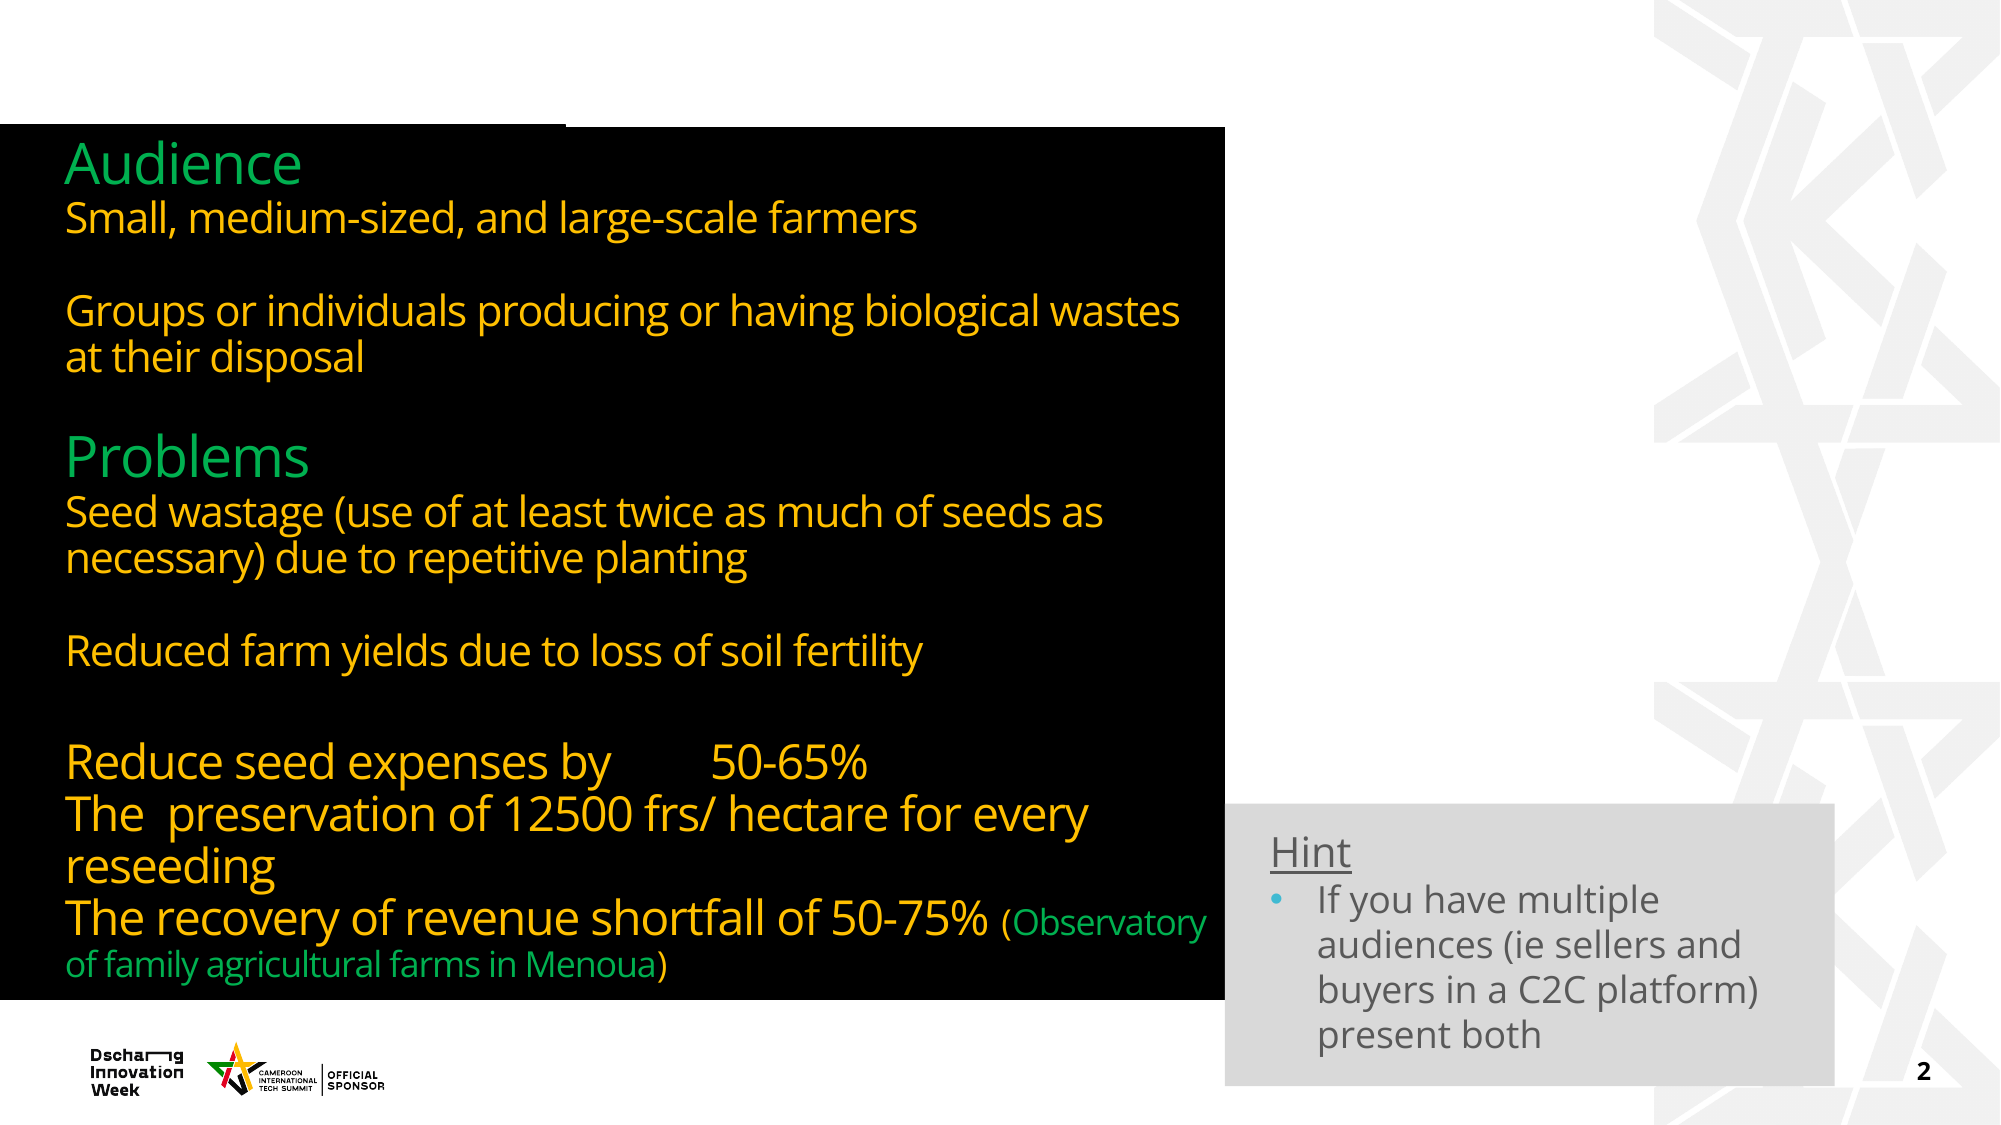

# Audience Small, medium-sized, and large-scale farmers Groups or individuals producing or having biological wastes at their disposal Problems Seed wastage (use of at least twice as much of seeds as necessary) due to repetitive planting Reduced farm yields due to loss of soil fertility Reduce seed expenses by 	50-65% The  preservation of 12500 frs/ hectare for every reseeding The recovery of revenue shortfall of 50-75% (Observatory of family agricultural farms in Menoua)

Hint
If you have multiple audiences (ie sellers and buyers in a C2C platform) present both
2